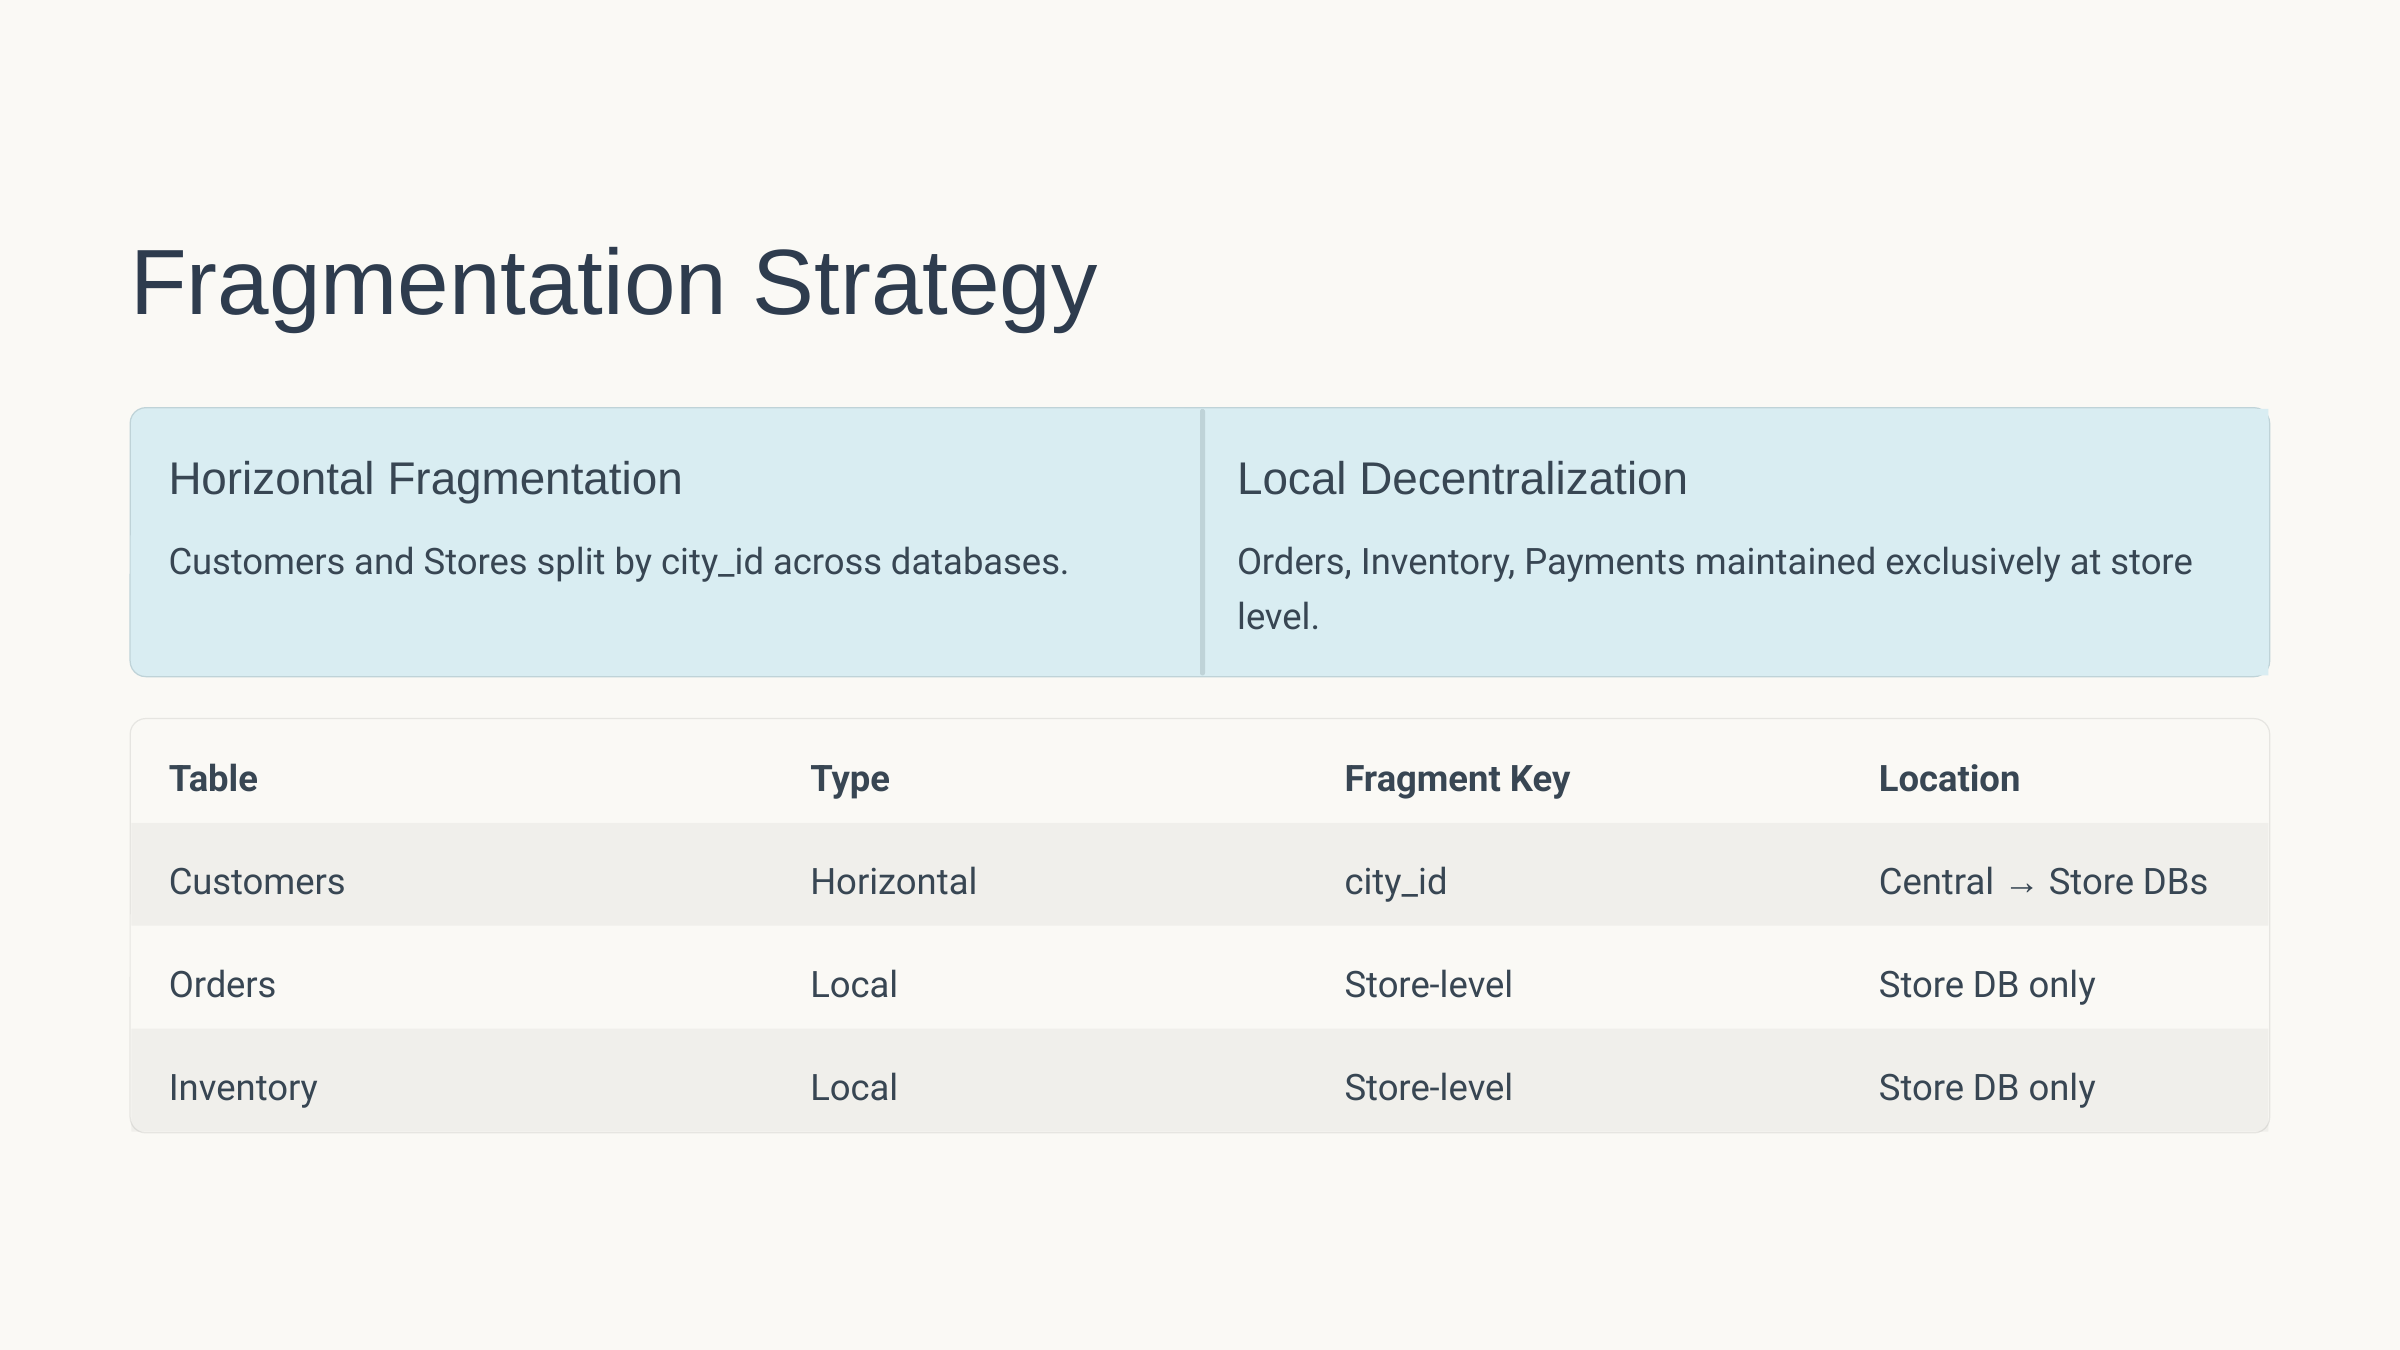

Fragmentation Strategy

Horizontal Fragmentation
Local Decentralization
Customers and Stores split by city_id across databases.
Orders, Inventory, Payments maintained exclusively at store level.

Table
Type
Fragment Key
Location

Customers
Horizontal
city_id
Central → Store DBs

Orders
Local
Store-level
Store DB only

Inventory
Local
Store-level
Store DB only